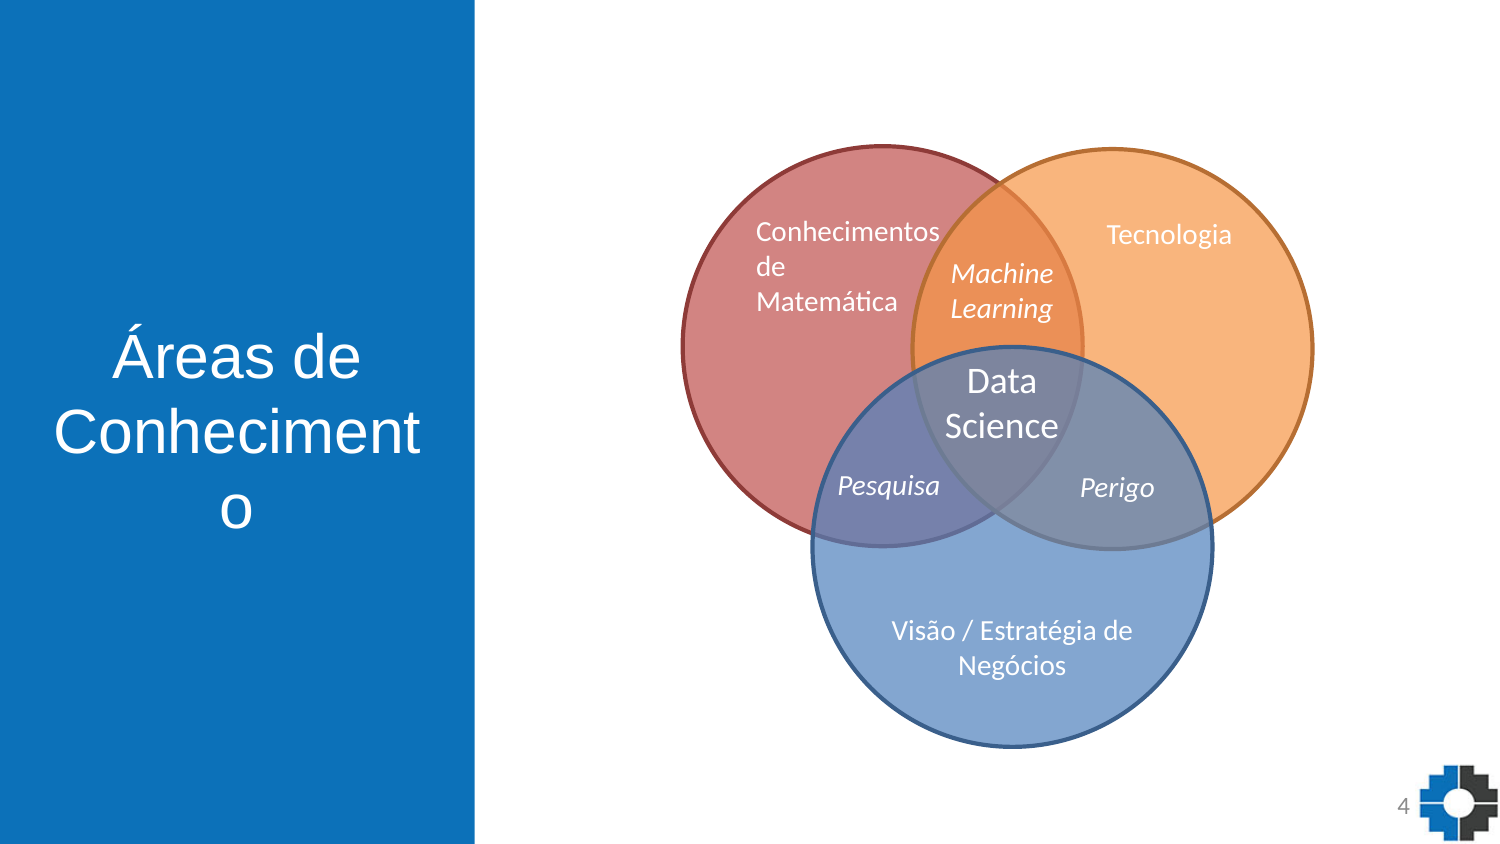

# Áreas de Conhecimento
Conhecimentos
de
Matemática
Tecnologia
Machine Learning
Visão / Estratégia de Negócios
Data Science
Pesquisa
Perigo
4